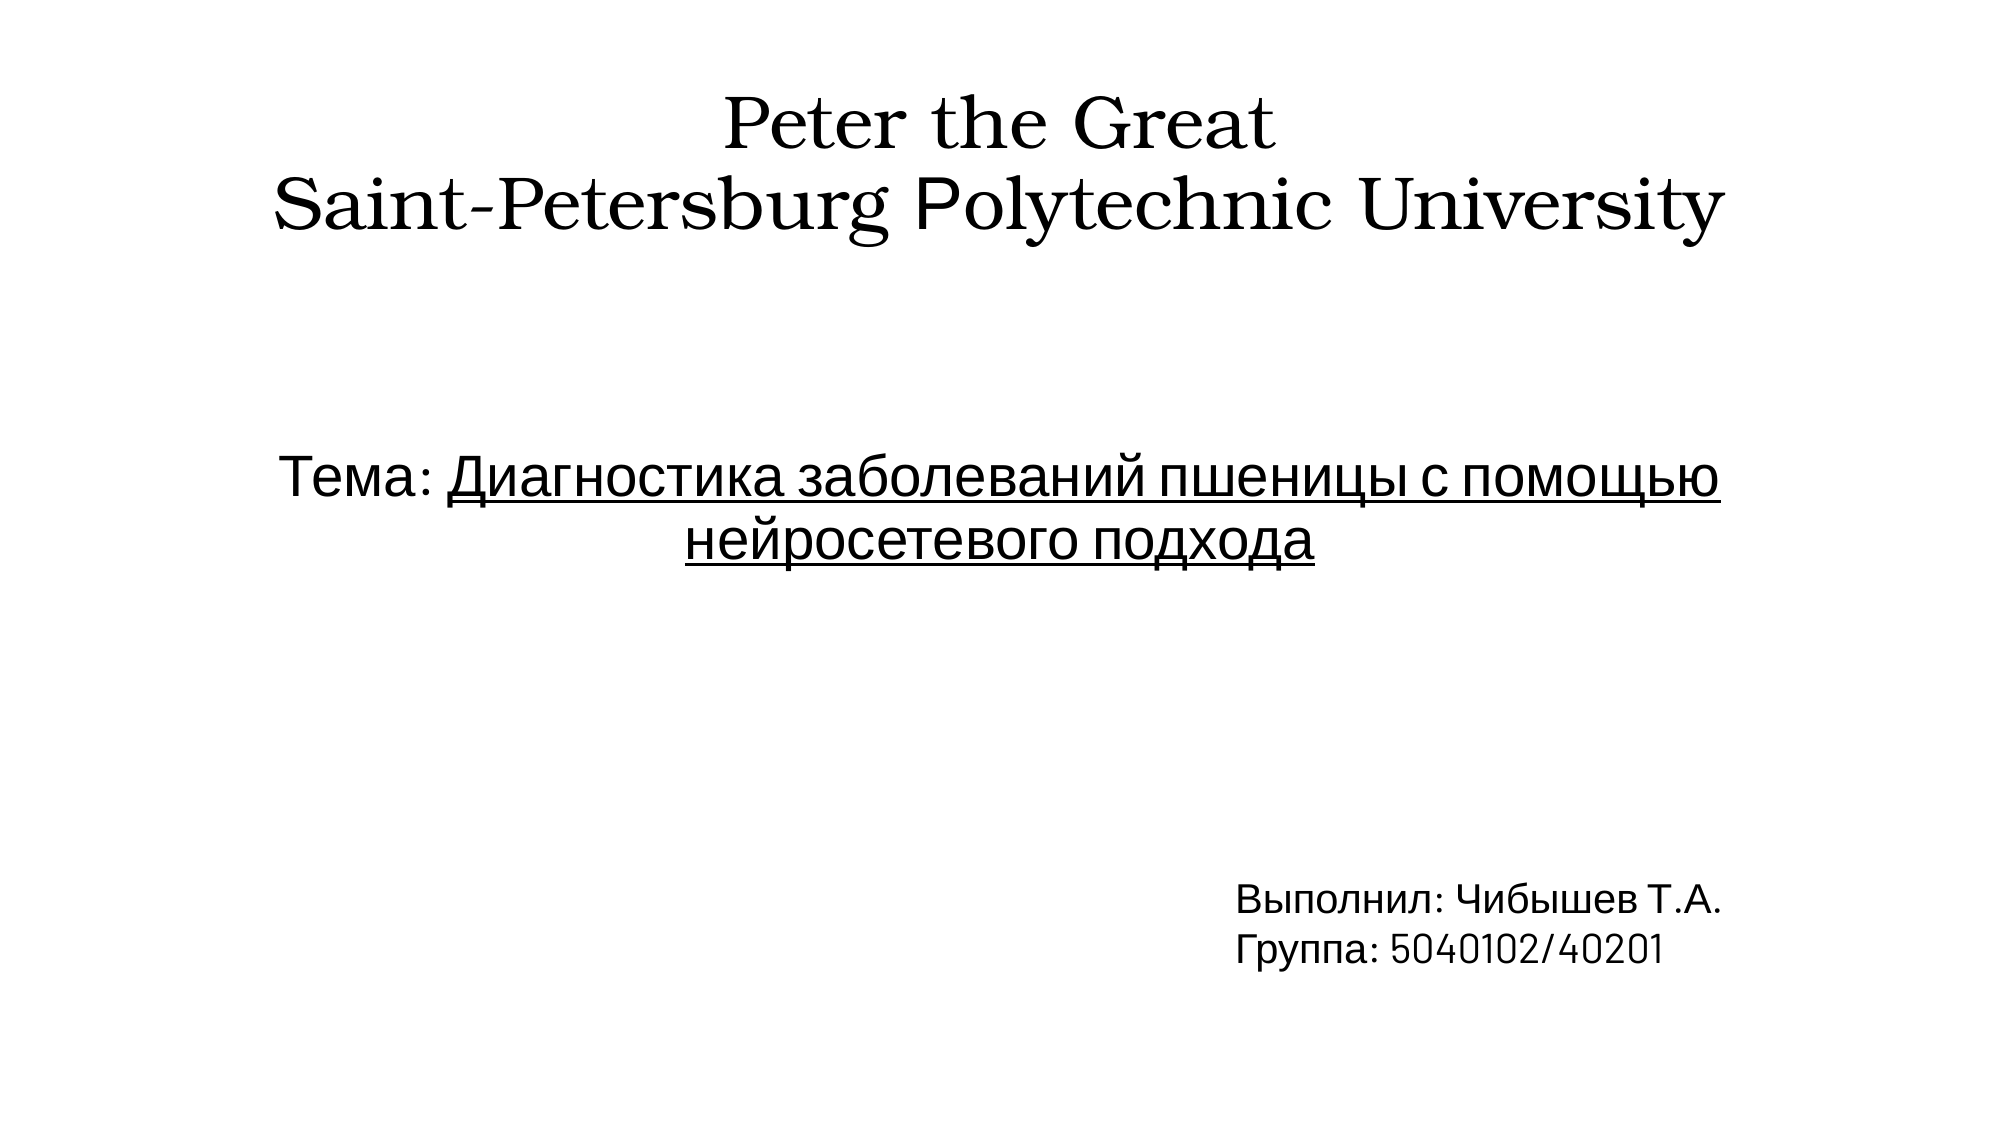

# Peter the Great Saint-Petersburg Рolytechnic University
Тема: Диагностика заболеваний пшеницы с помощью нейросетевого подхода
Выполнил: Чибышев Т.А.
Группа: 5040102/40201